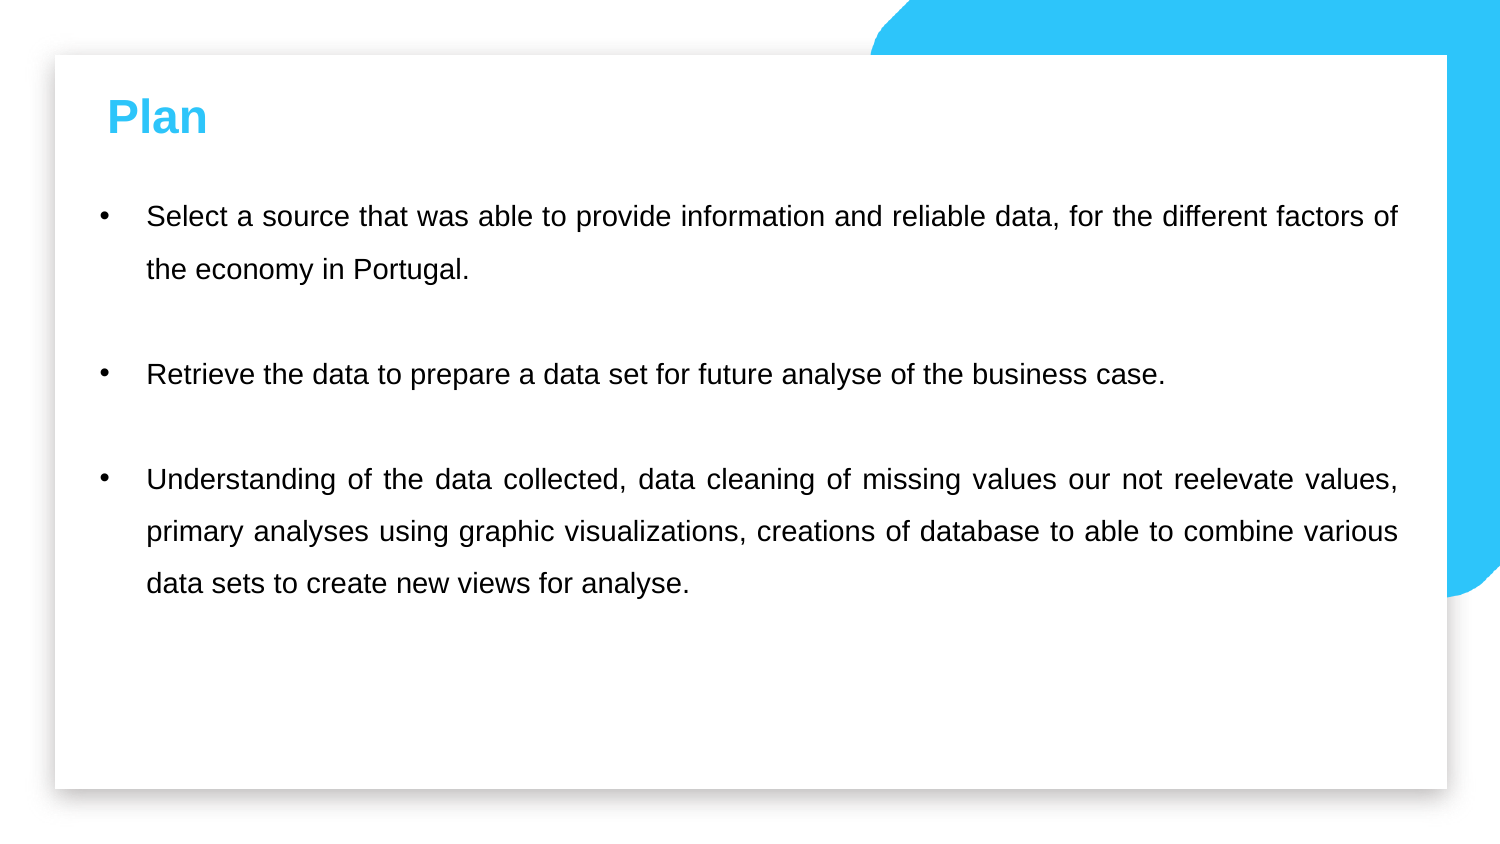

Plan
Select a source that was able to provide information and reliable data, for the different factors of the economy in Portugal.

Retrieve the data to prepare a data set for future analyse of the business case.

Understanding of the data collected, data cleaning of missing values our not reelevate values, primary analyses using graphic visualizations, creations of database to able to combine various data sets to create new views for analyse.